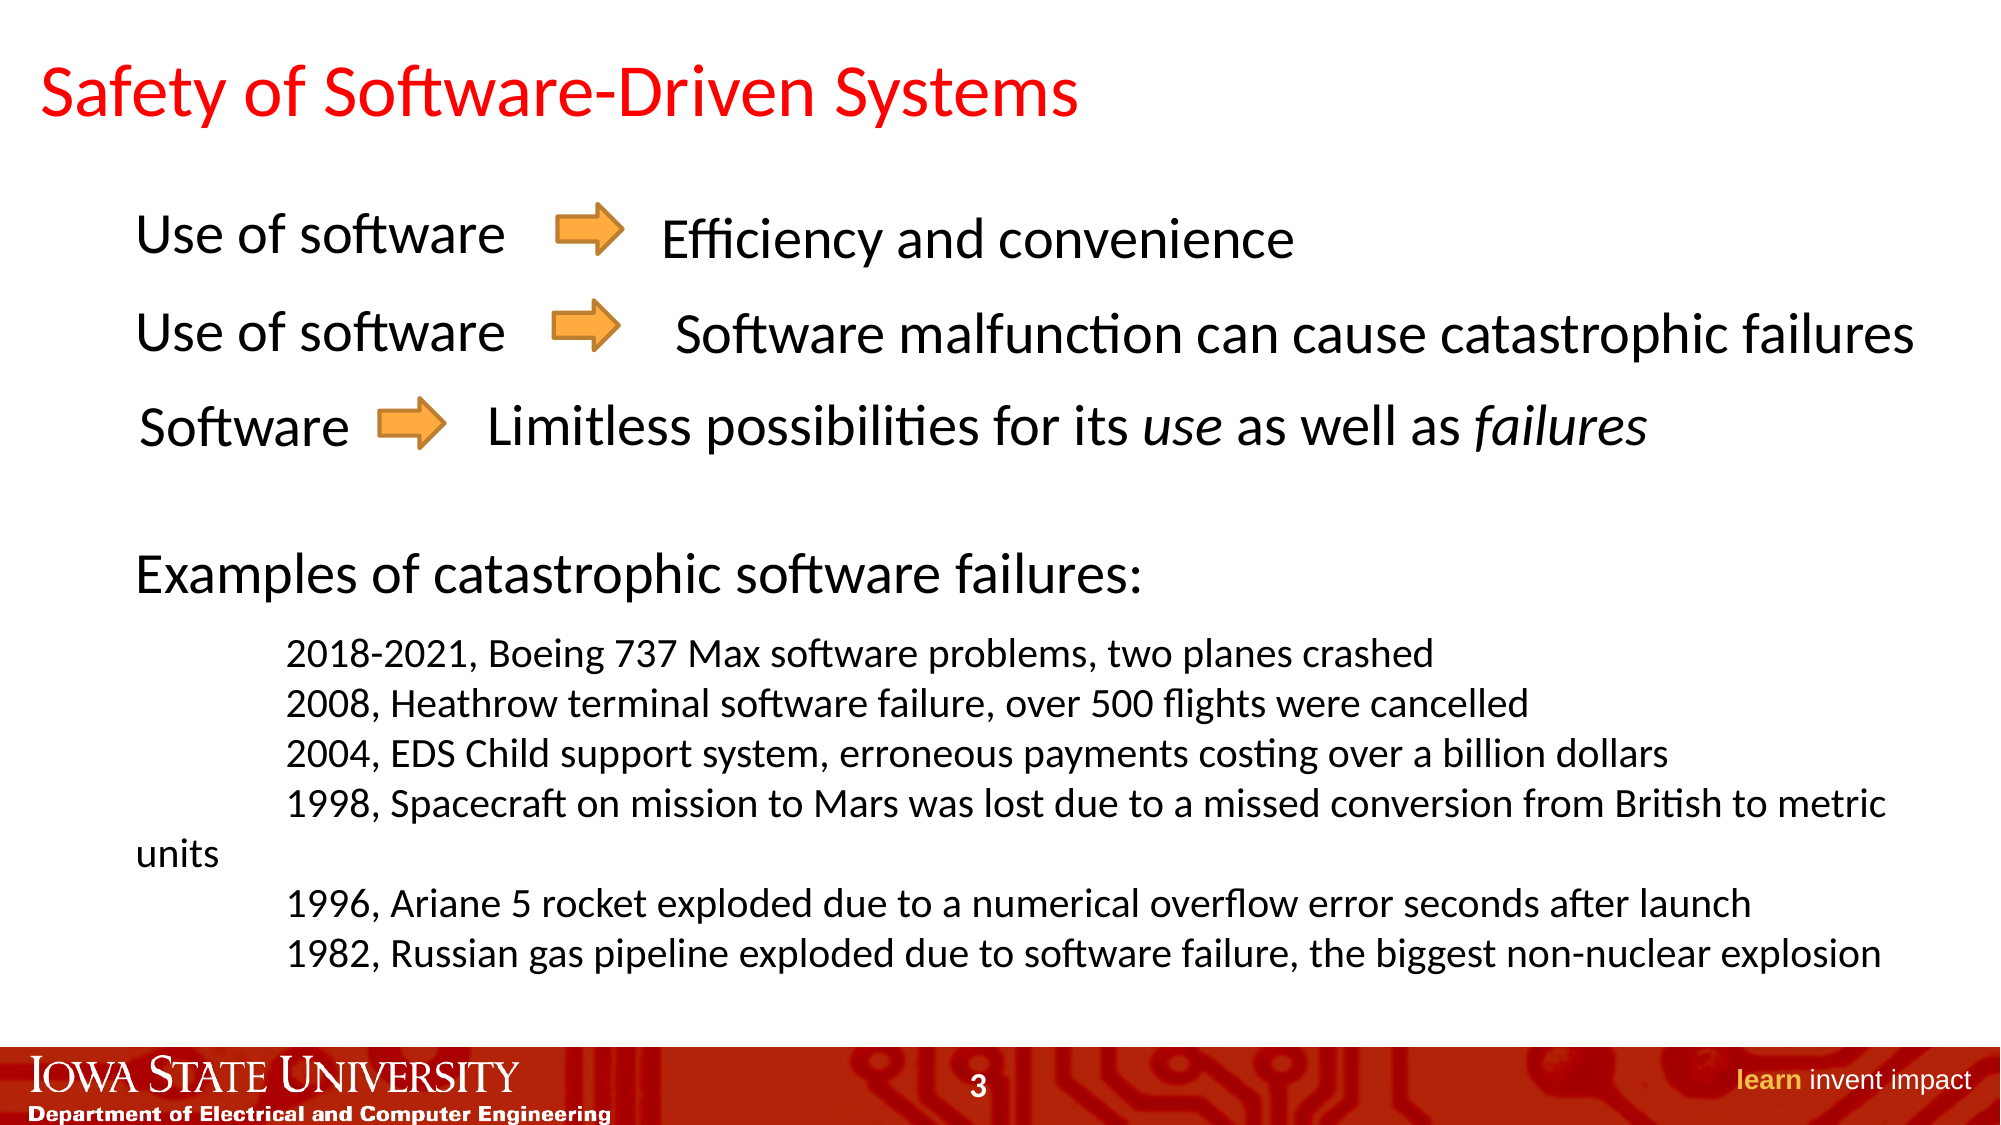

# Safety of Software-Driven Systems
Use of software
Efficiency and convenience

Use of software
 Software malfunction can cause catastrophic failures

Limitless possibilities for its use as well as failures
Software

Examples of catastrophic software failures:

	2018-2021, Boeing 737 Max software problems, two planes crashed
	2008, Heathrow terminal software failure, over 500 flights were cancelled
	2004, EDS Child support system, erroneous payments costing over a billion dollars
	1998, Spacecraft on mission to Mars was lost due to a missed conversion from British to metric units
	1996, Ariane 5 rocket exploded due to a numerical overflow error seconds after launch
	1982, Russian gas pipeline exploded due to software failure, the biggest non-nuclear explosion
3